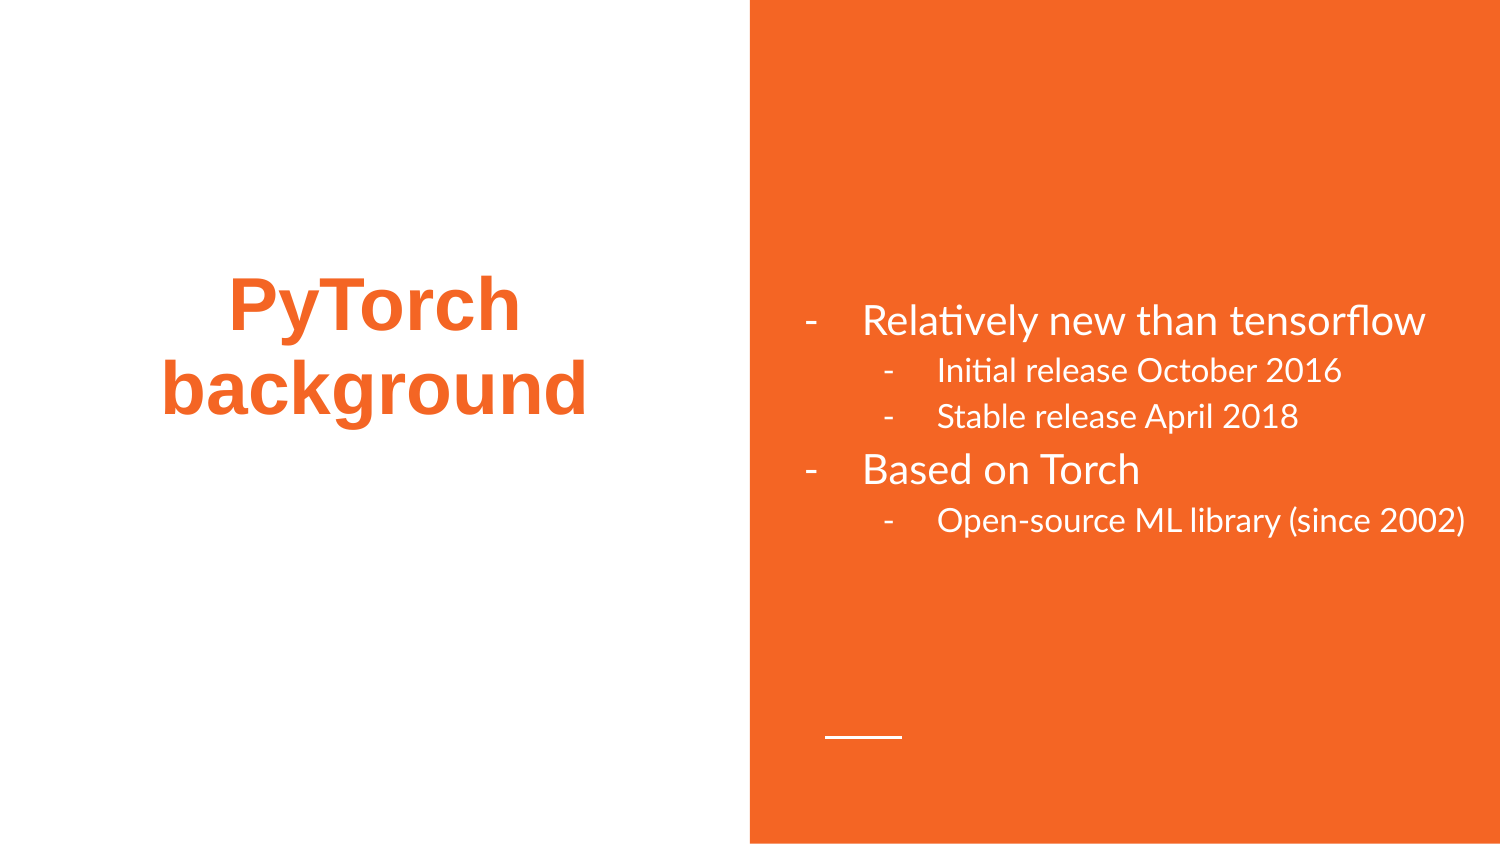

Relatively new than tensorflow
Initial release October 2016
Stable release April 2018
Based on Torch
Open-source ML library (since 2002)
# PyTorch background